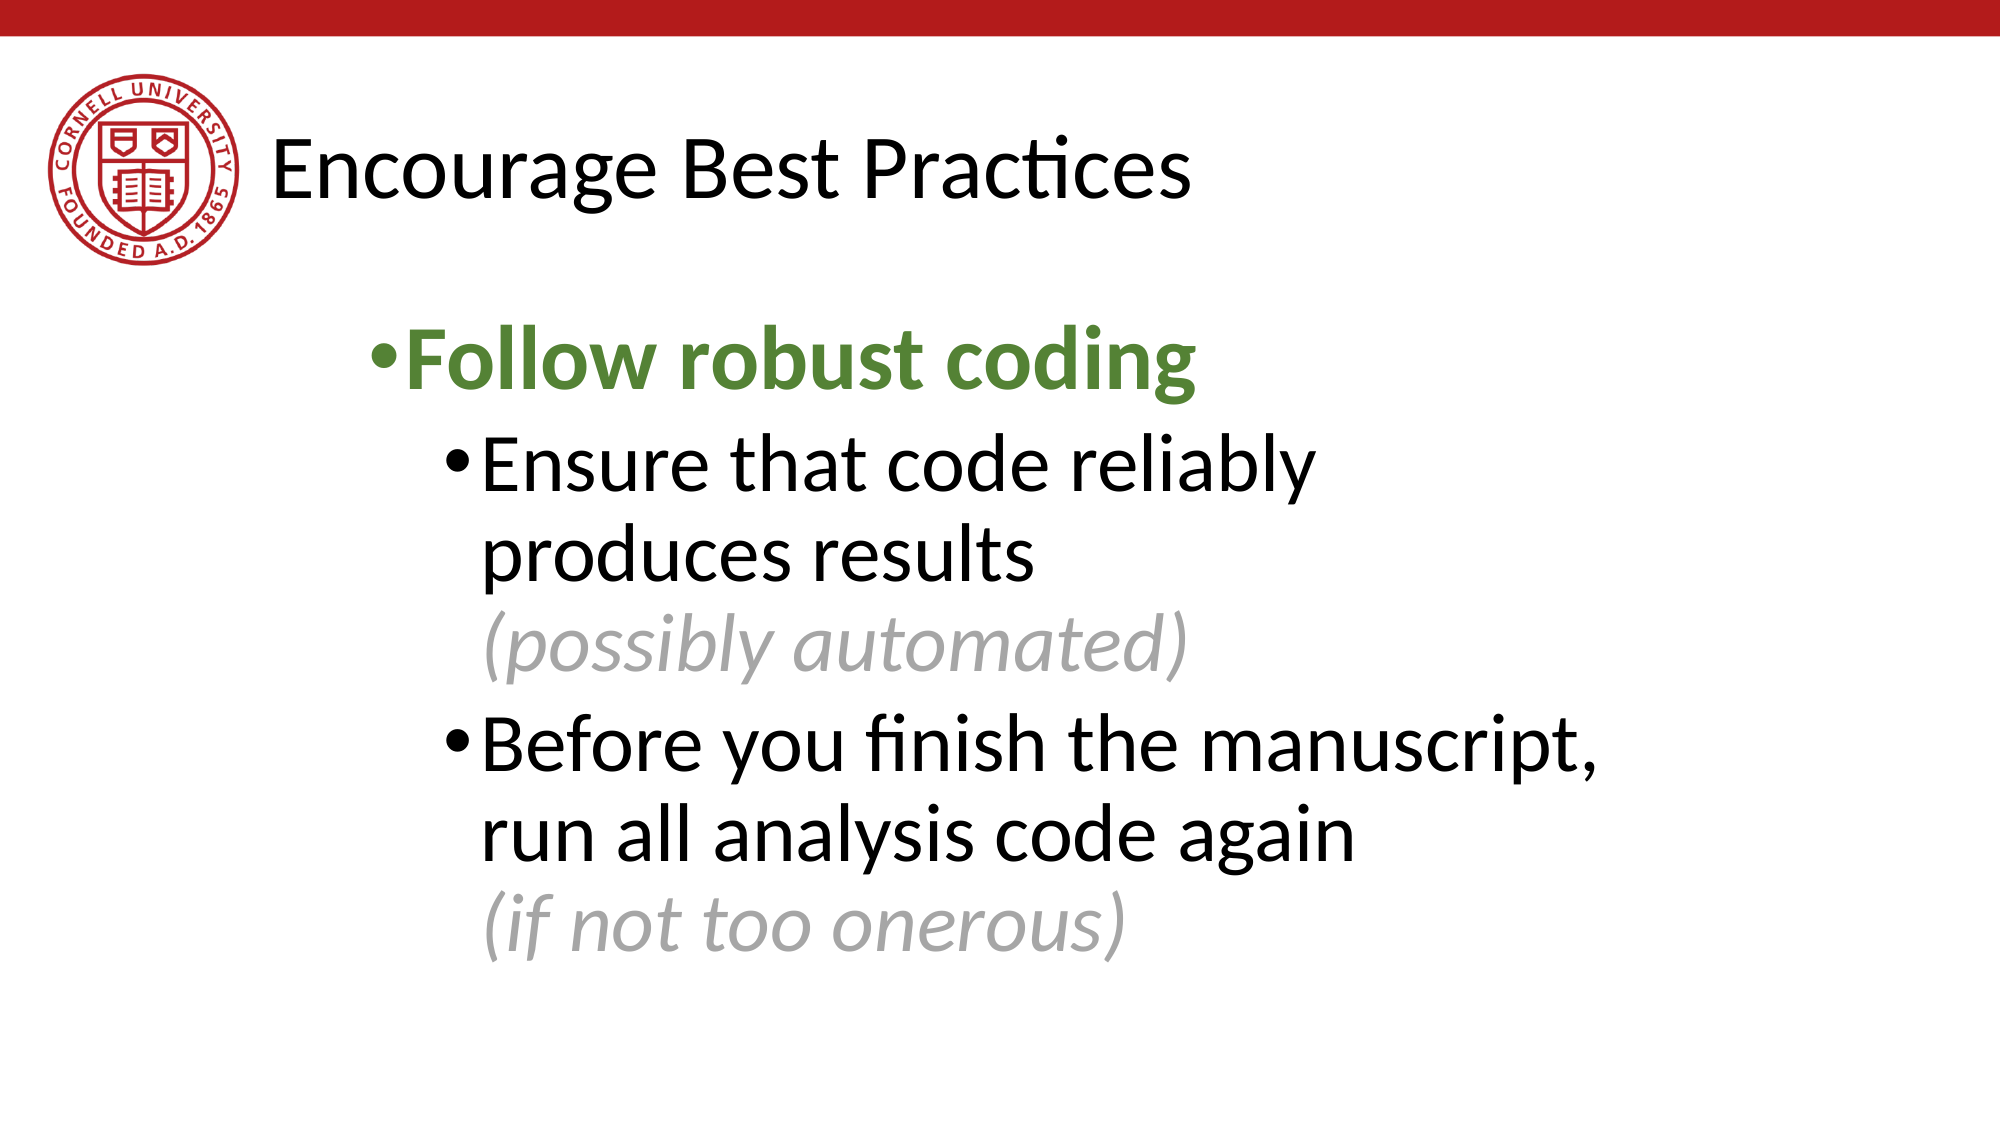

# Encourage Best Practices
Follow robust coding
Ensure that code reliably produces results
(possibly automated)
Before you finish the manuscript, run all analysis code again
(if not too onerous)